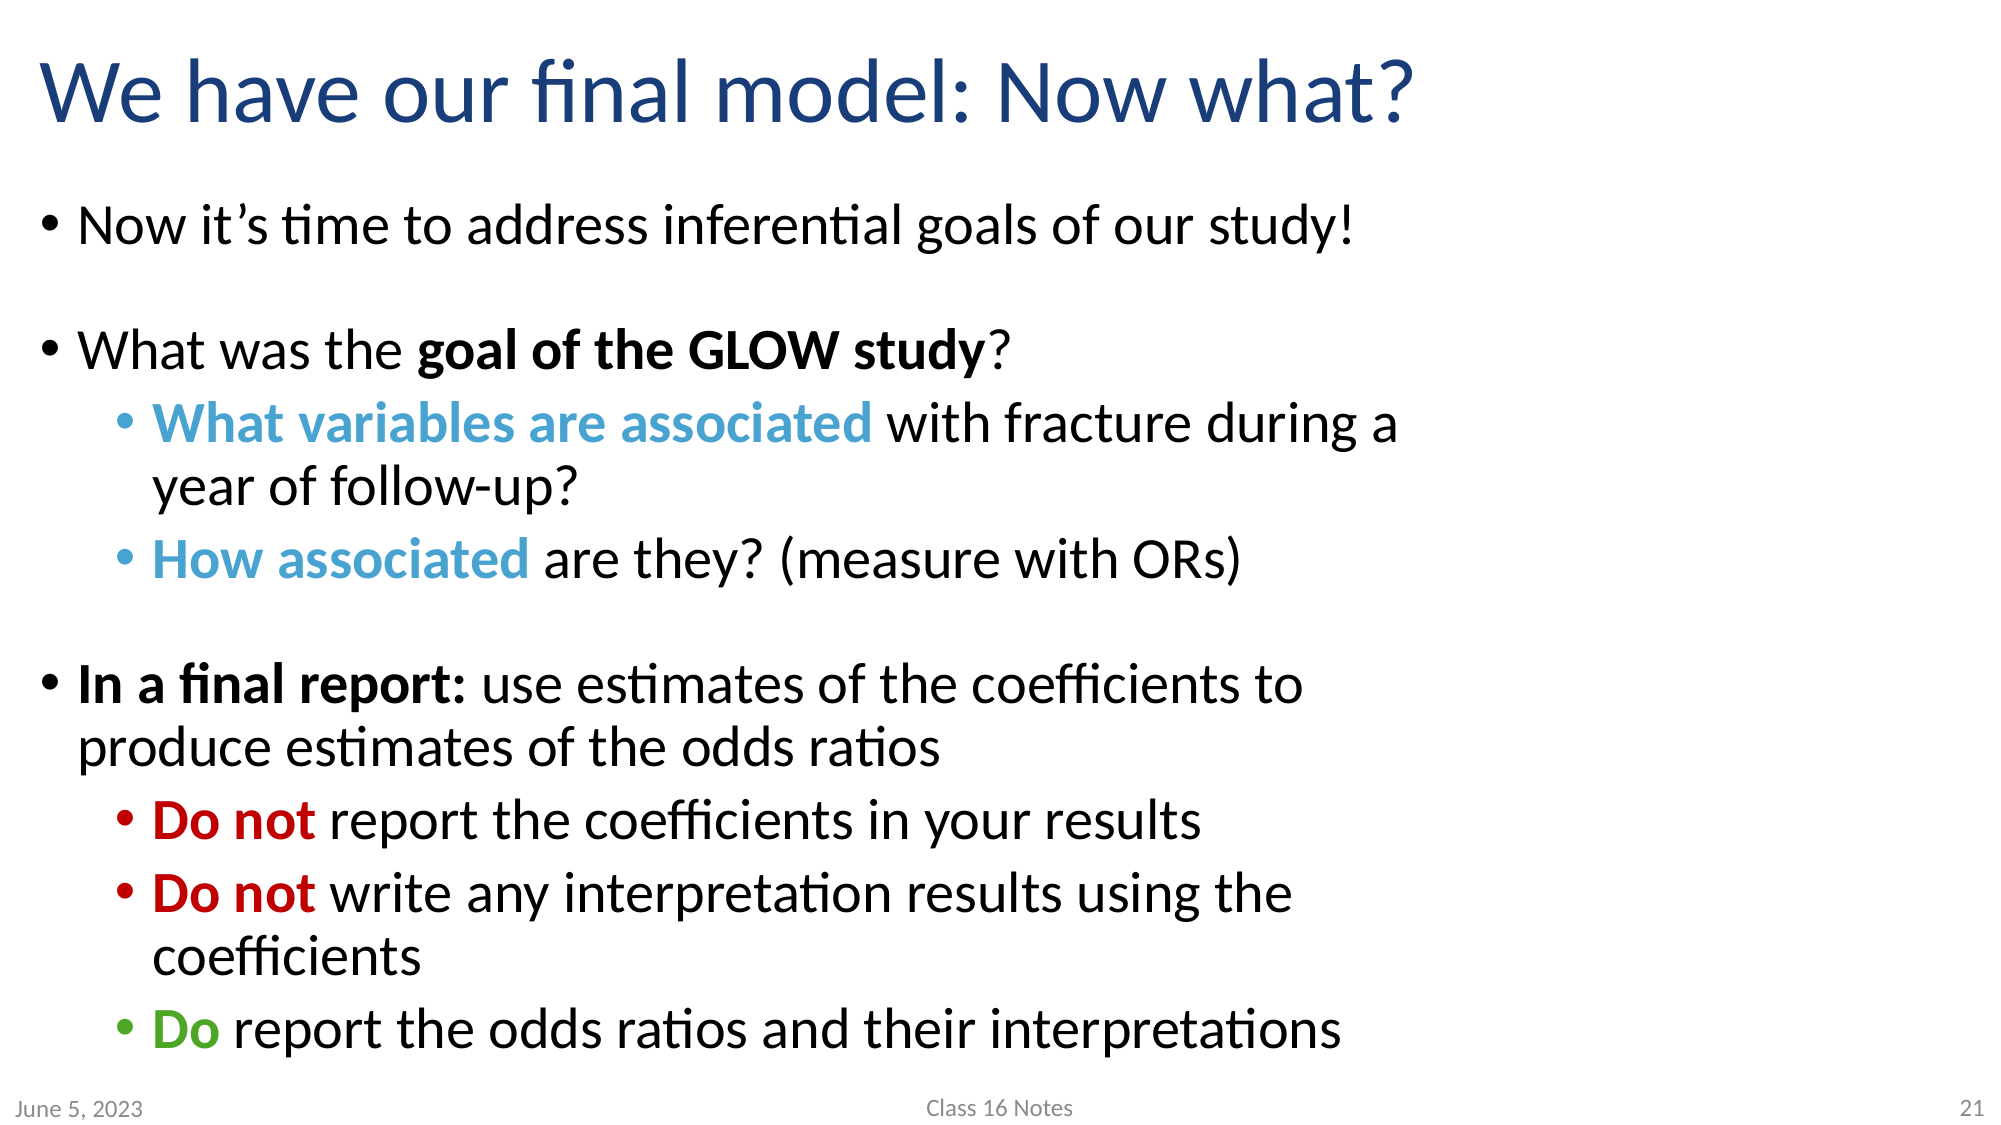

# We have our final model: Now what?
Now it’s time to address inferential goals of our study!

What was the goal of the GLOW study?
What variables are associated with fracture during a year of follow-up?
How associated are they? (measure with ORs)

In a final report: use estimates of the coefficients to produce estimates of the odds ratios
Do not report the coefficients in your results
Do not write any interpretation results using the coefficients
Do report the odds ratios and their interpretations

Class 16 Notes
21
June 5, 2023